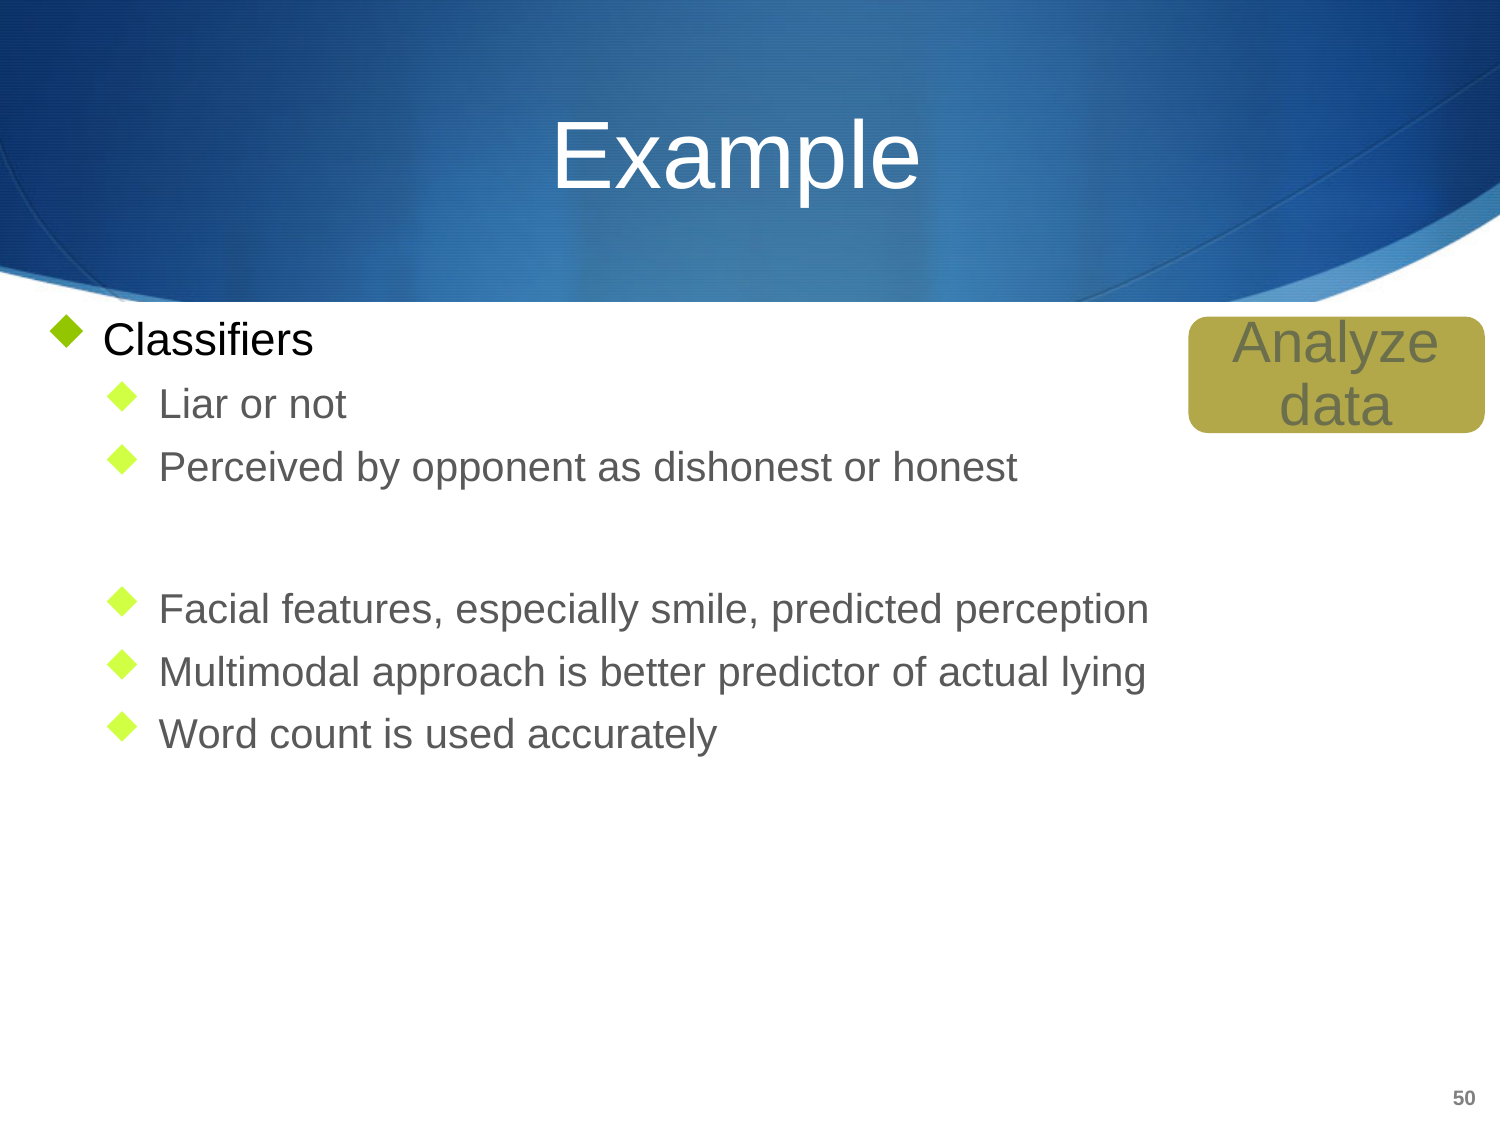

# Example
Classifiers
Liar or not
Perceived by opponent as dishonest or honest

Facial features, especially smile, predicted perception
Multimodal approach is better predictor of actual lying
Word count is used accurately

Analyze data
50